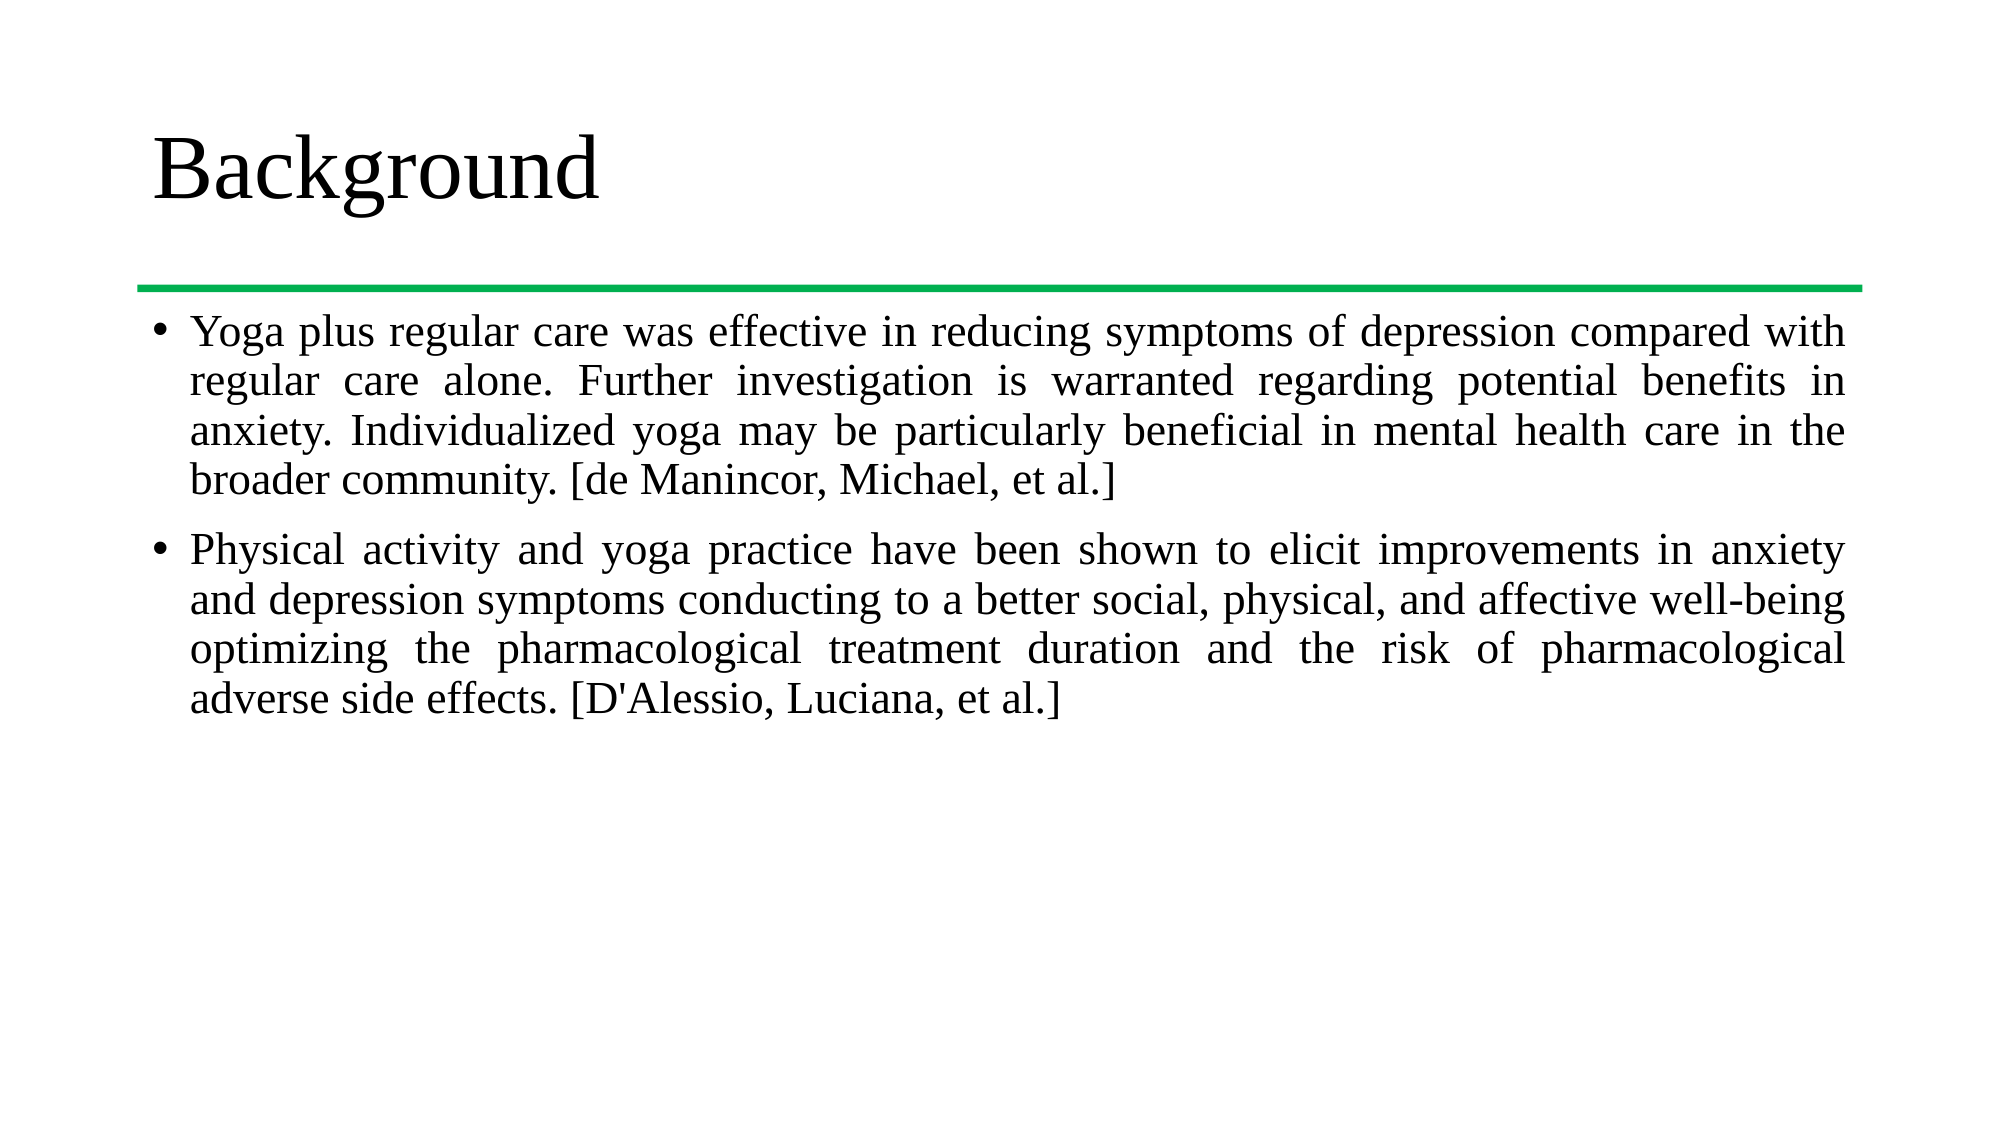

# Background

Yoga plus regular care was effective in reducing symptoms of depression compared with regular care alone. Further investigation is warranted regarding potential benefits in anxiety. Individualized yoga may be particularly beneficial in mental health care in the broader community. [de Manincor, Michael, et al.]
Physical activity and yoga practice have been shown to elicit improvements in anxiety and depression symptoms conducting to a better social, physical, and affective well-being optimizing the pharmacological treatment duration and the risk of pharmacological adverse side effects. [D'Alessio, Luciana, et al.]